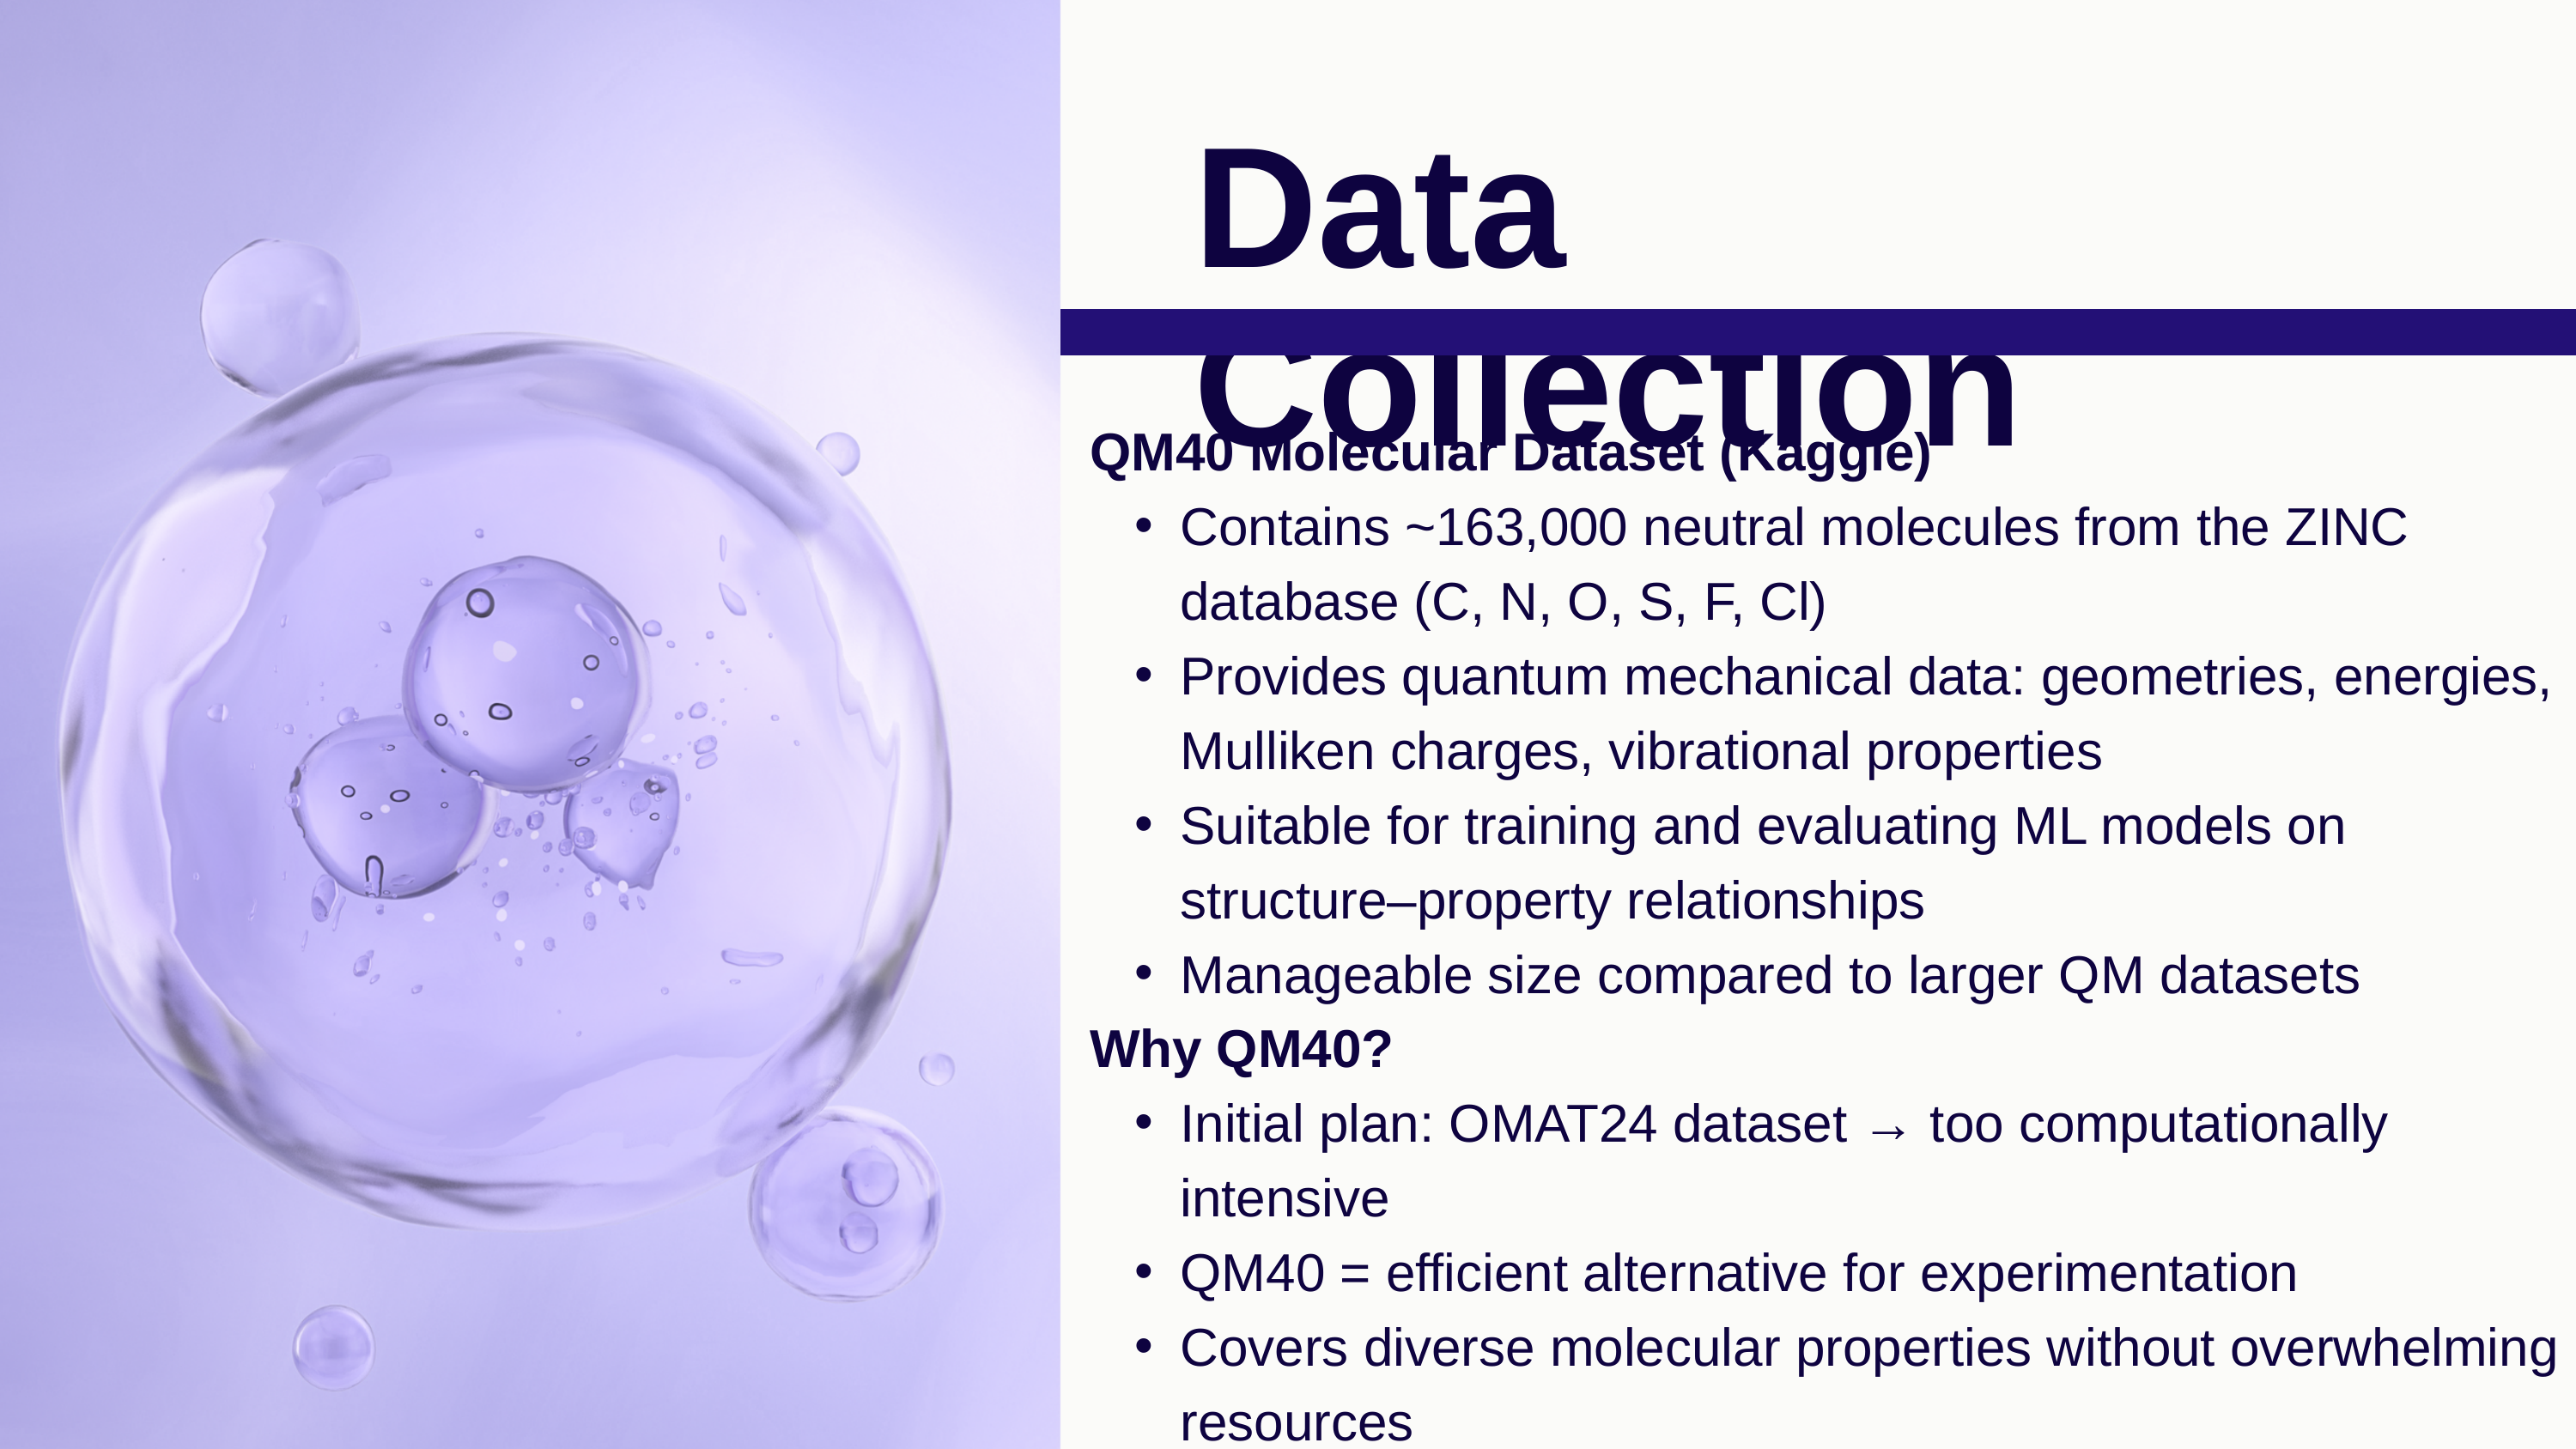

Data Collection

QM40 Molecular Dataset (Kaggle)
Contains ~163,000 neutral molecules from the ZINC database (C, N, O, S, F, Cl)
Provides quantum mechanical data: geometries, energies, Mulliken charges, vibrational properties
Suitable for training and evaluating ML models on structure–property relationships
Manageable size compared to larger QM datasets
Why QM40?
Initial plan: OMAT24 dataset → too computationally intensive
QM40 = efficient alternative for experimentation
Covers diverse molecular properties without overwhelming resources